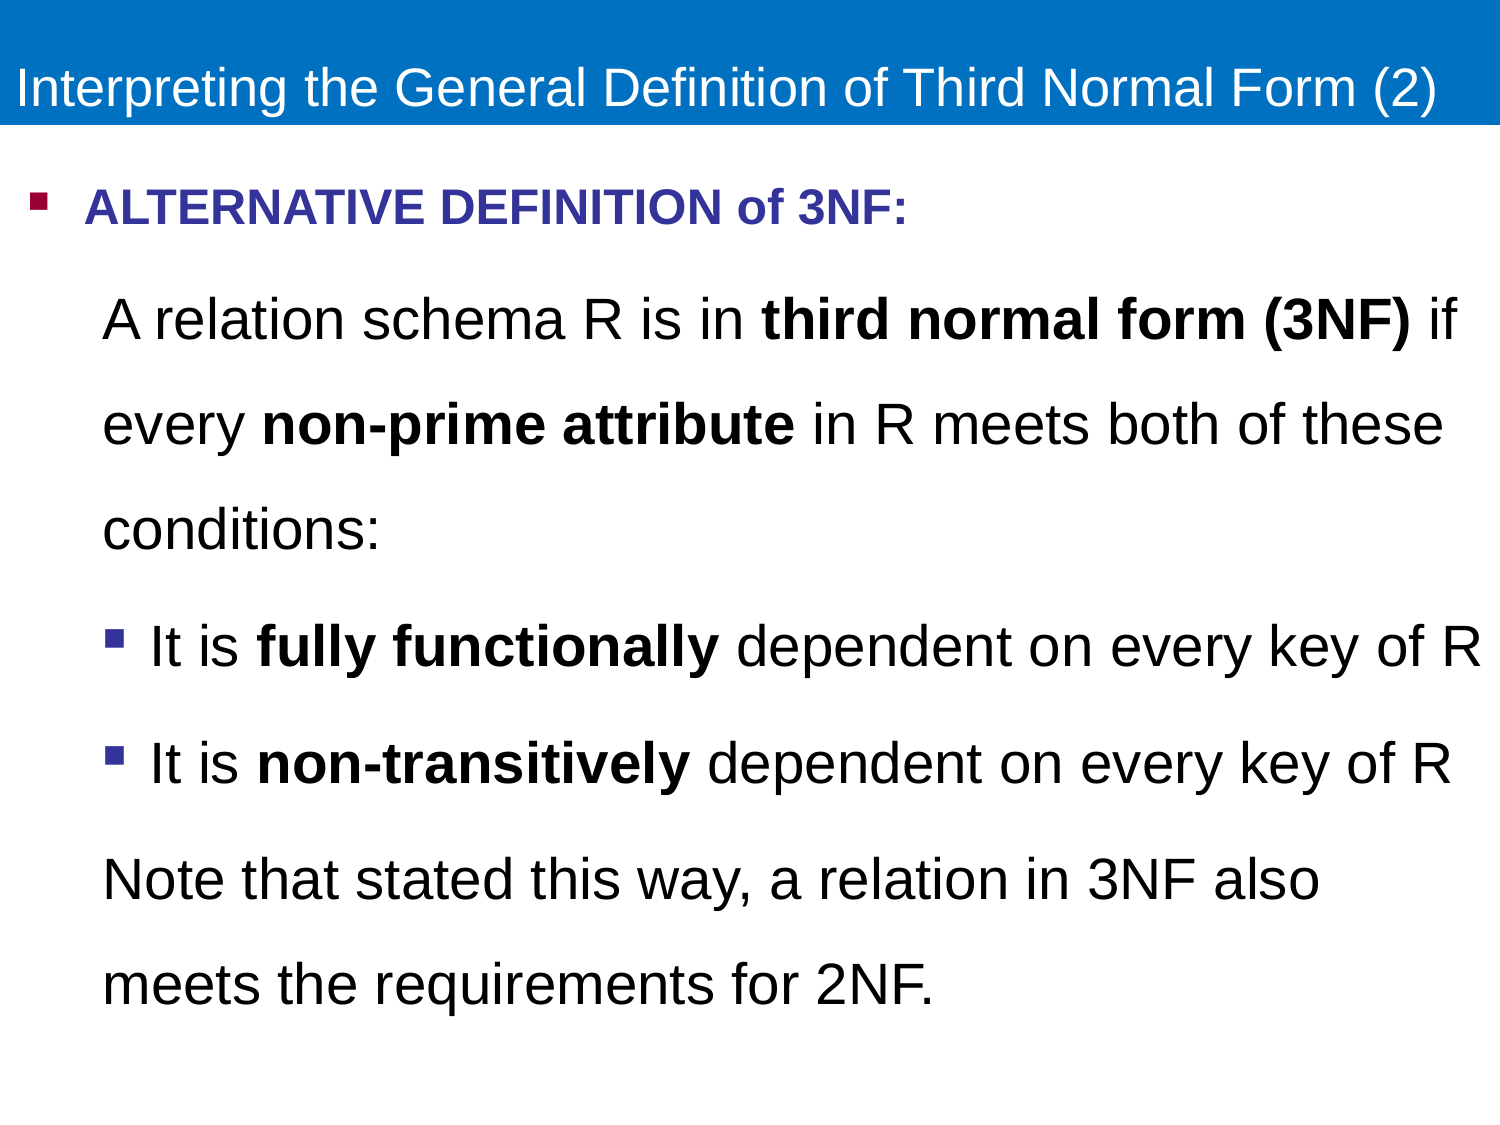

# Interpreting the General Definition of Third Normal Form (2)
ALTERNATIVE DEFINITION of 3NF:
A relation schema R is in third normal form (3NF) if every non-prime attribute in R meets both of these conditions:
It is fully functionally dependent on every key of R
It is non-transitively dependent on every key of R
Note that stated this way, a relation in 3NF also meets the requirements for 2NF.